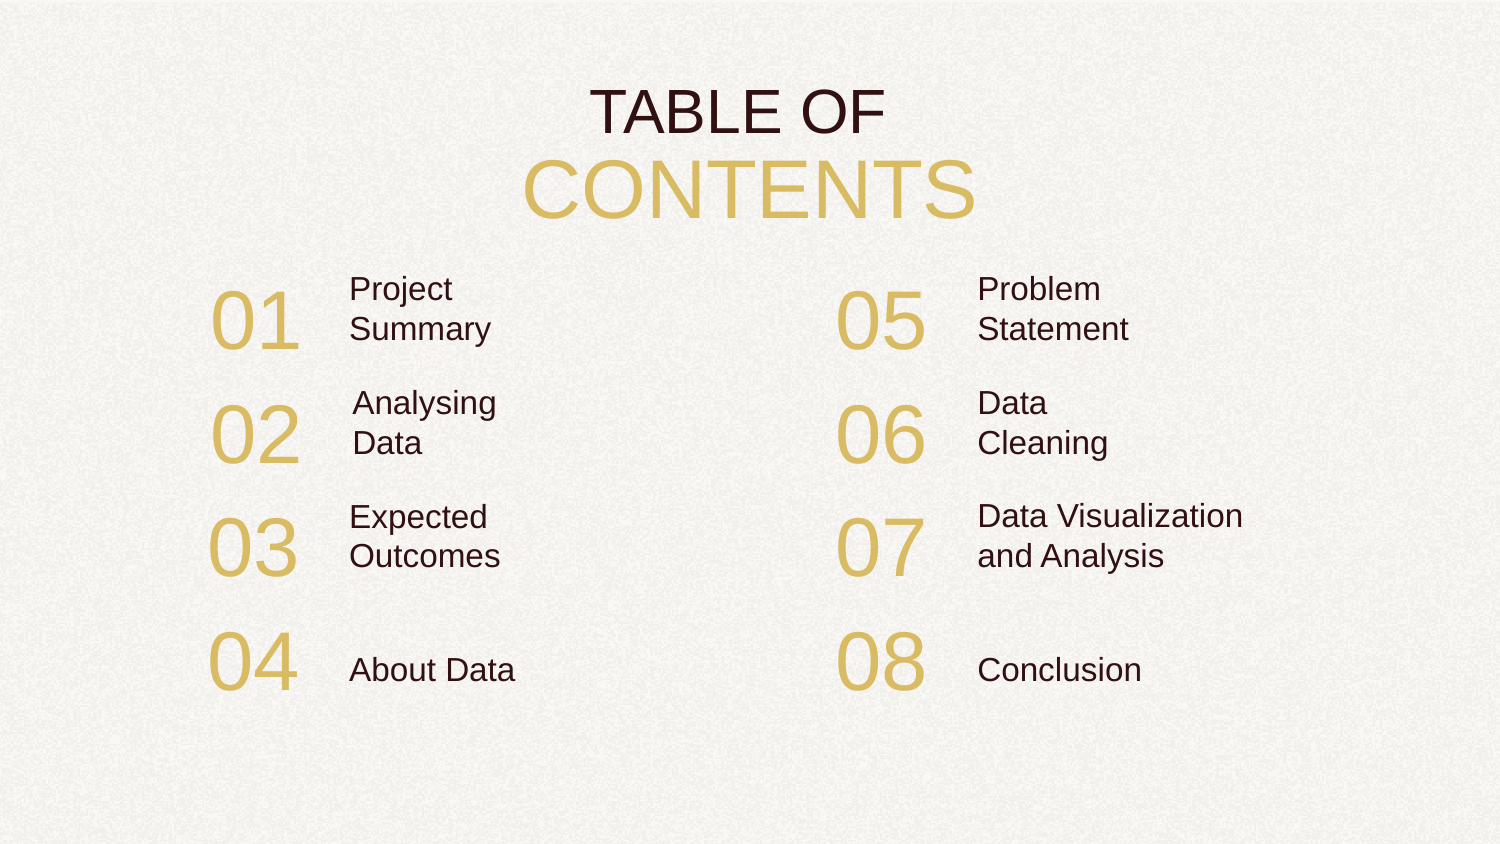

TABLE OF
CONTENTS
# Project Summary
Problem Statement
01
05
Analysing Data
Data Cleaning
02
06
Data Visualization and Analysis
Expected Outcomes
07
03
About Data
Conclusion
04
08